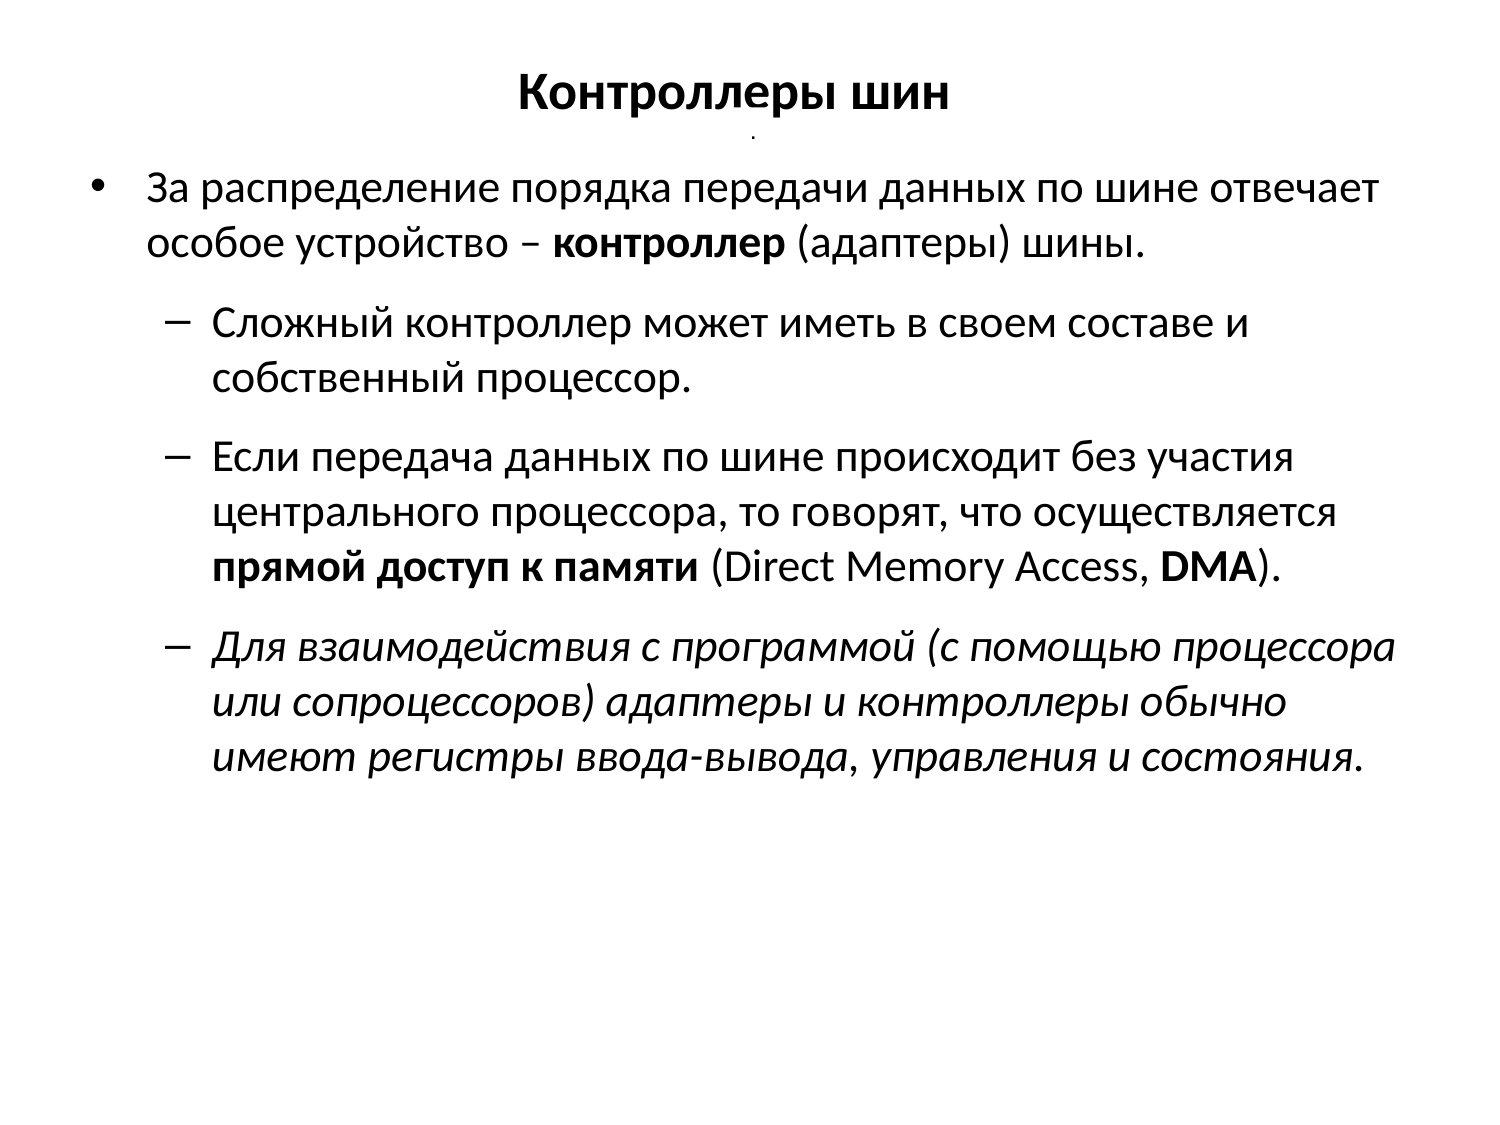

# Контроллеры шин
 .
За распределение порядка передачи данных по шине отвечает особое устройство – контроллер (адаптеры) шины.
Сложный контроллер может иметь в своем составе и собственный процессор.
Если передача данных по шине происходит без участия центрального процессора, то говорят, что осуществляется прямой доступ к памяти (Direct Memory Access, DMA).
Для взаимодействия с программой (с помощью процессора или сопроцессоров) адаптеры и контроллеры обычно имеют регистры ввода-вывода, управления и состояния.